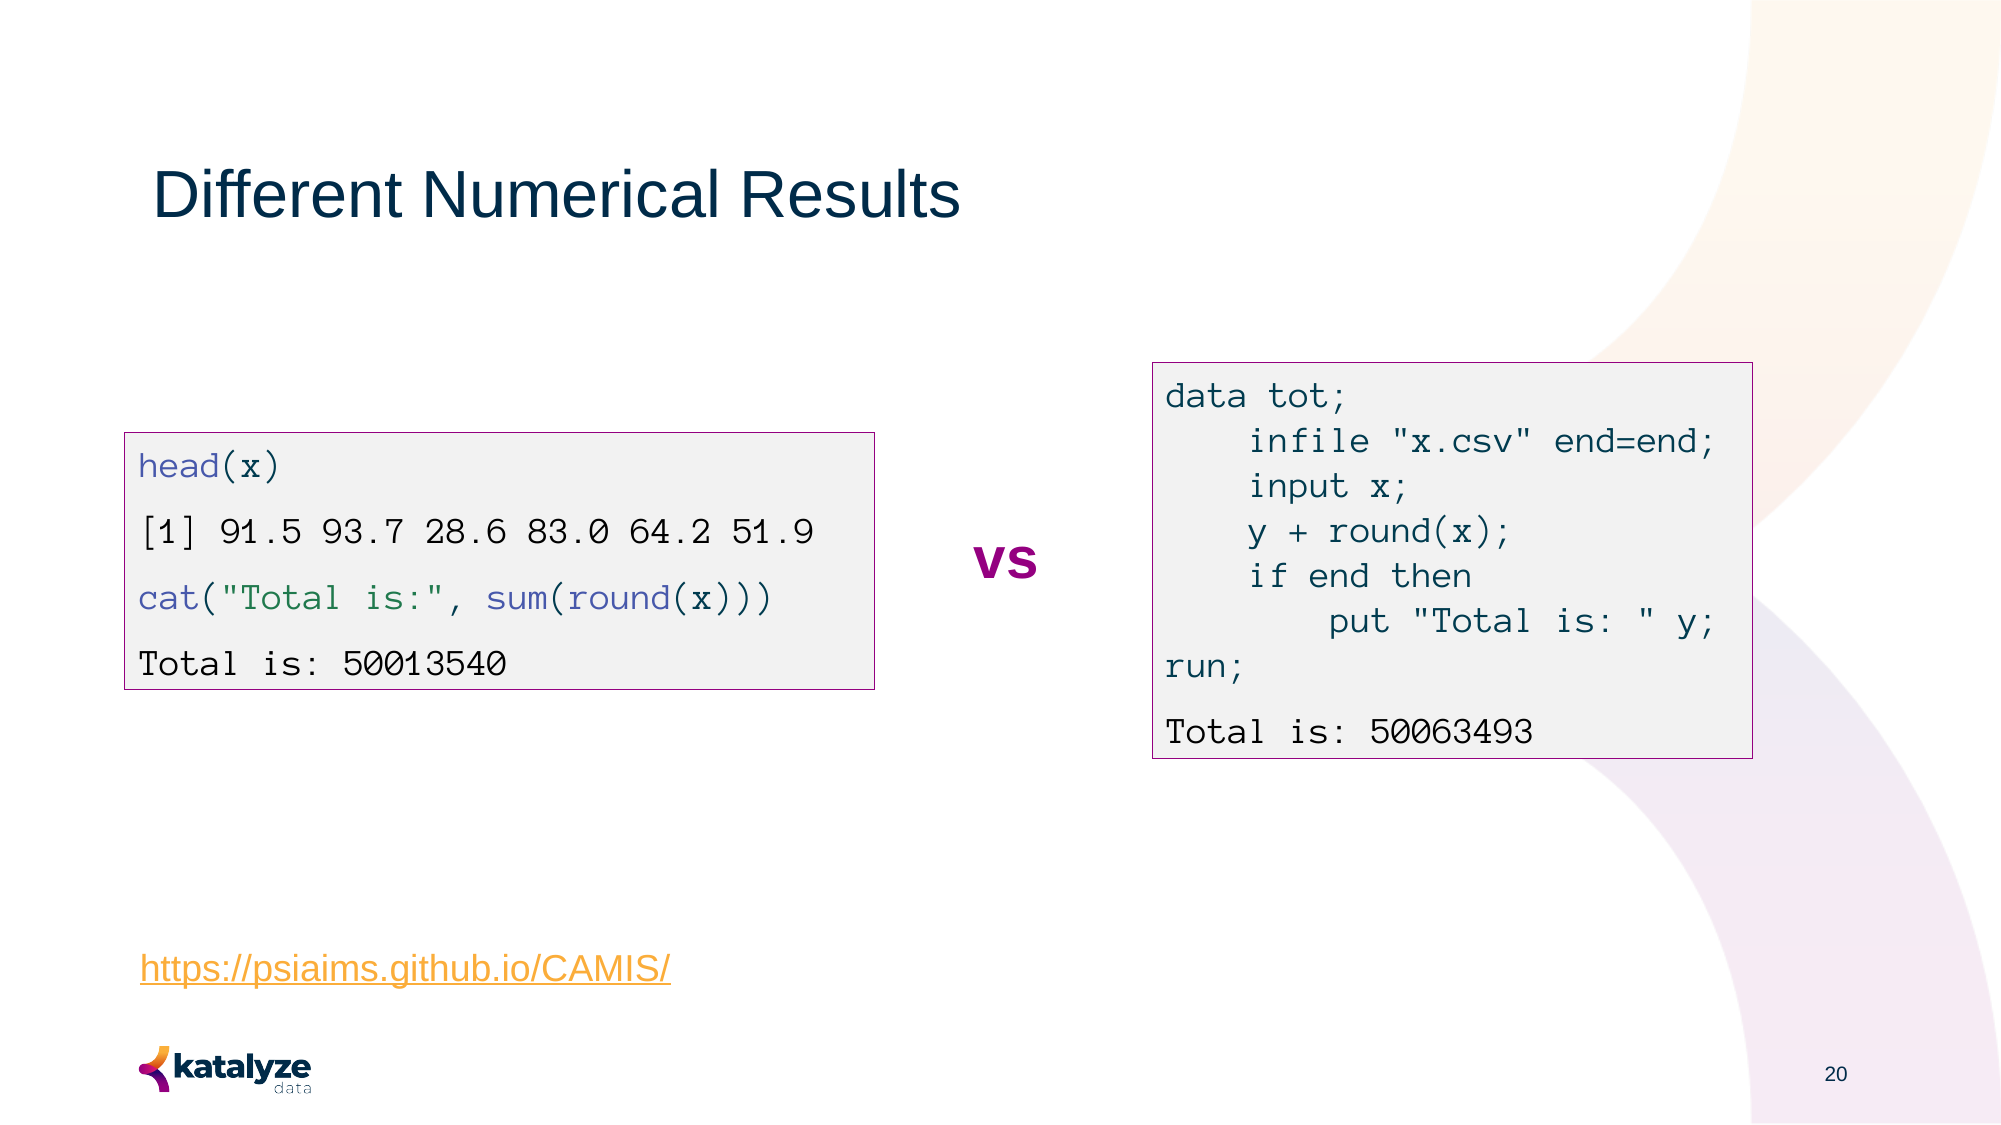

# Different Numerical Results
data tot;
    infile "x.csv" end=end;
    input x;
    y + round(x);
    if end then
        put "Total is: " y;
run;
Total is: 50063493
head(x)
[1] 91.5 93.7 28.6 83.0 64.2 51.9
cat("Total is:", sum(round(x)))
Total is: 50013540
vs
https://psiaims.github.io/CAMIS/

20